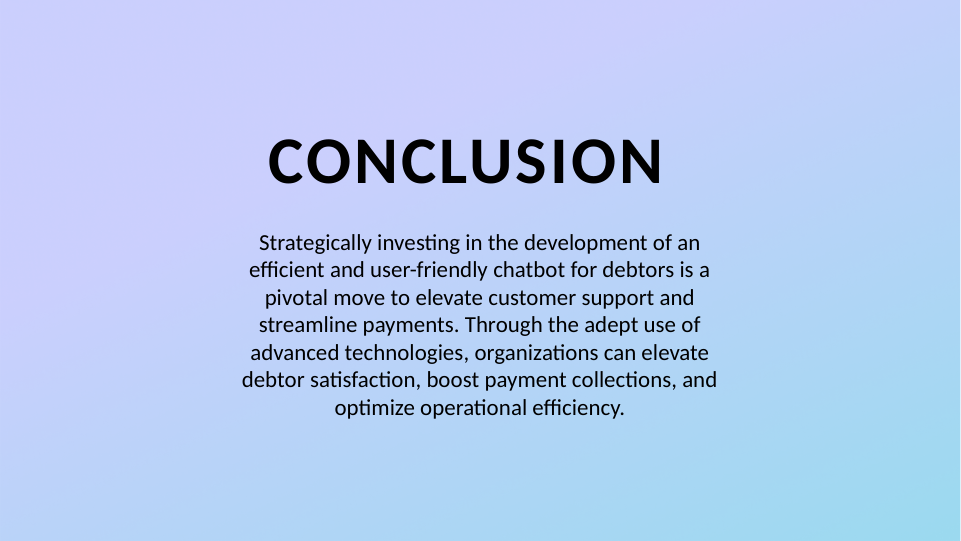

# CONCLUSION
Strategically investing in the development of an efficient and user-friendly chatbot for debtors is a pivotal move to elevate customer support and streamline payments. Through the adept use of advanced technologies, organizations can elevate debtor satisfaction, boost payment collections, and optimize operational efficiency.